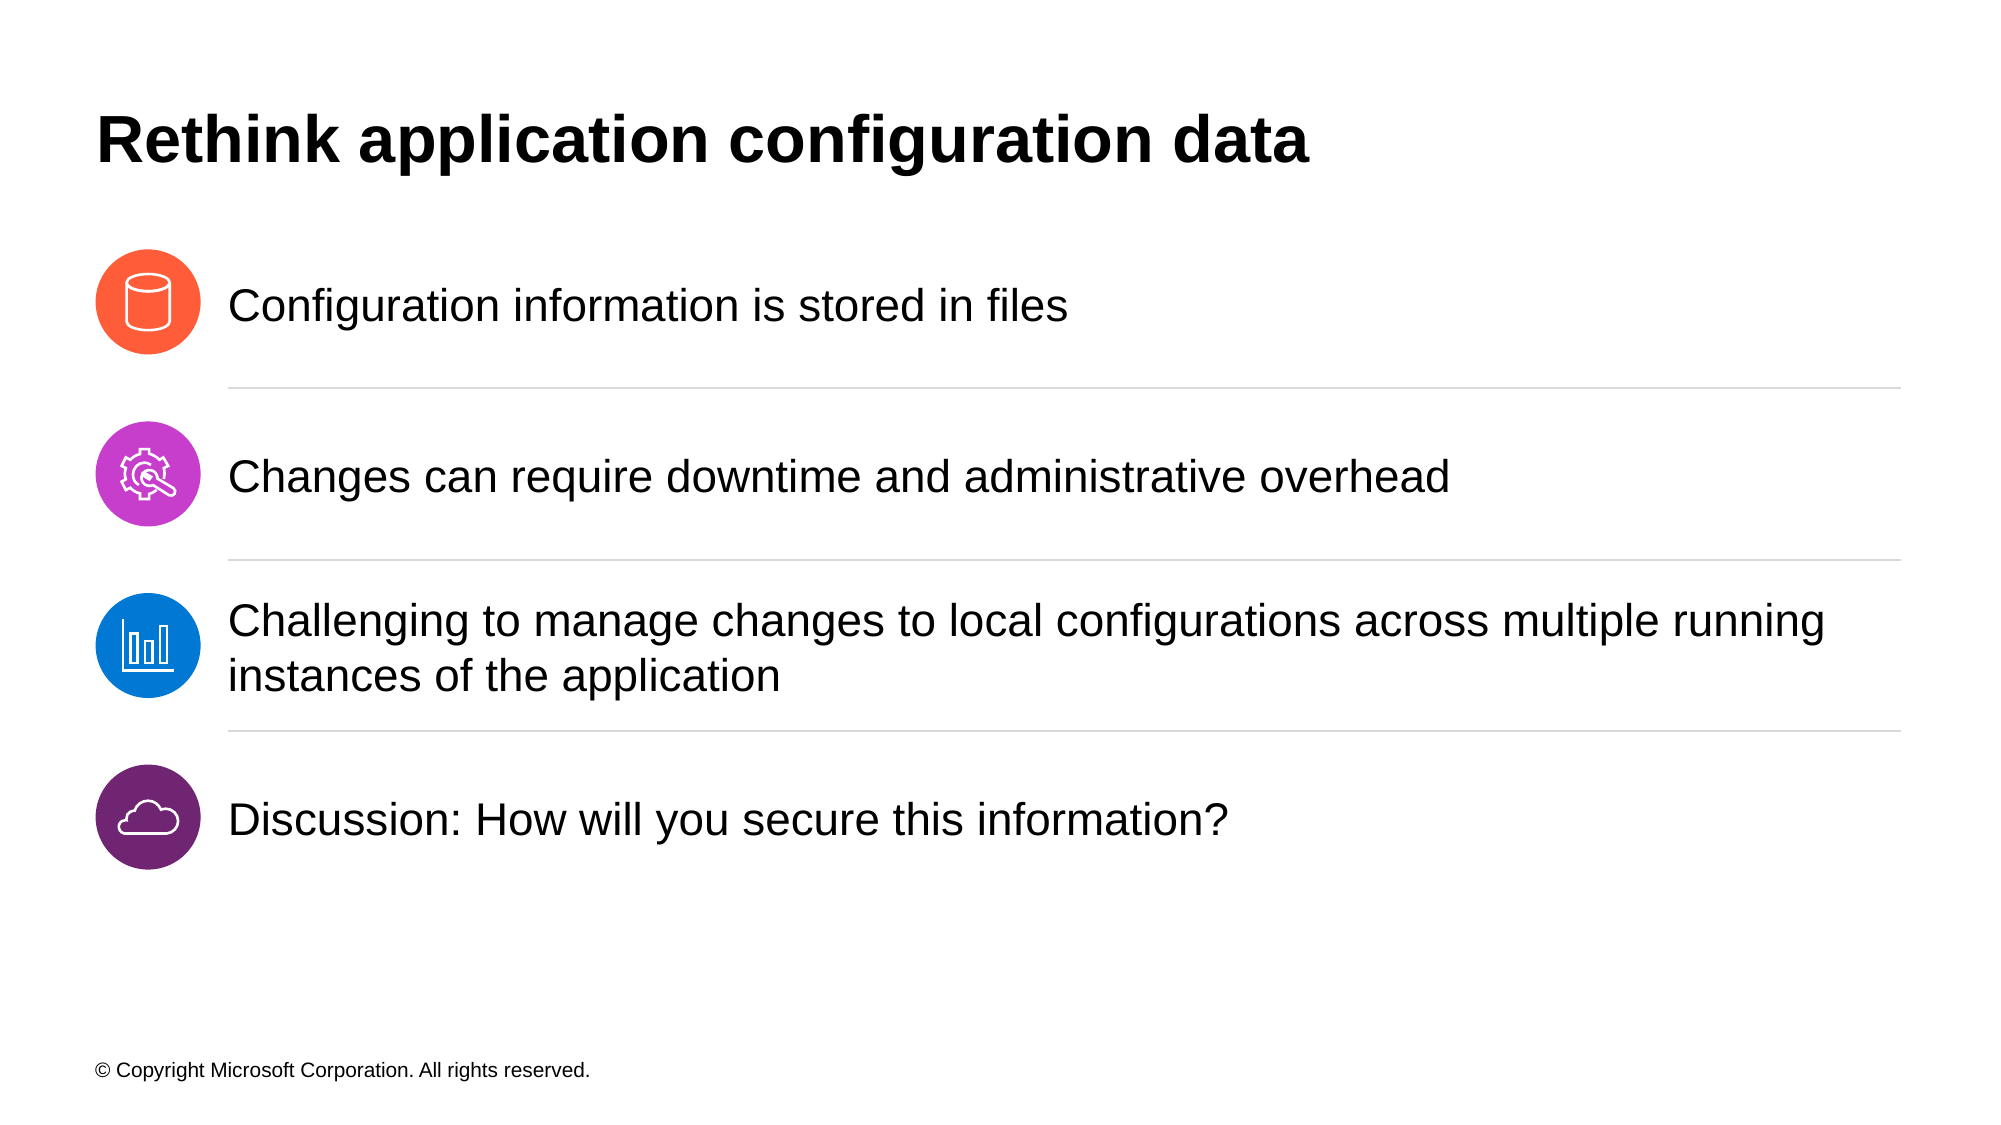

# Rethink application configuration data
Configuration information is stored in files

Changes can require downtime and administrative overhead

Challenging to manage changes to local configurations across multiple running instances of the application

Discussion: How will you secure this information?